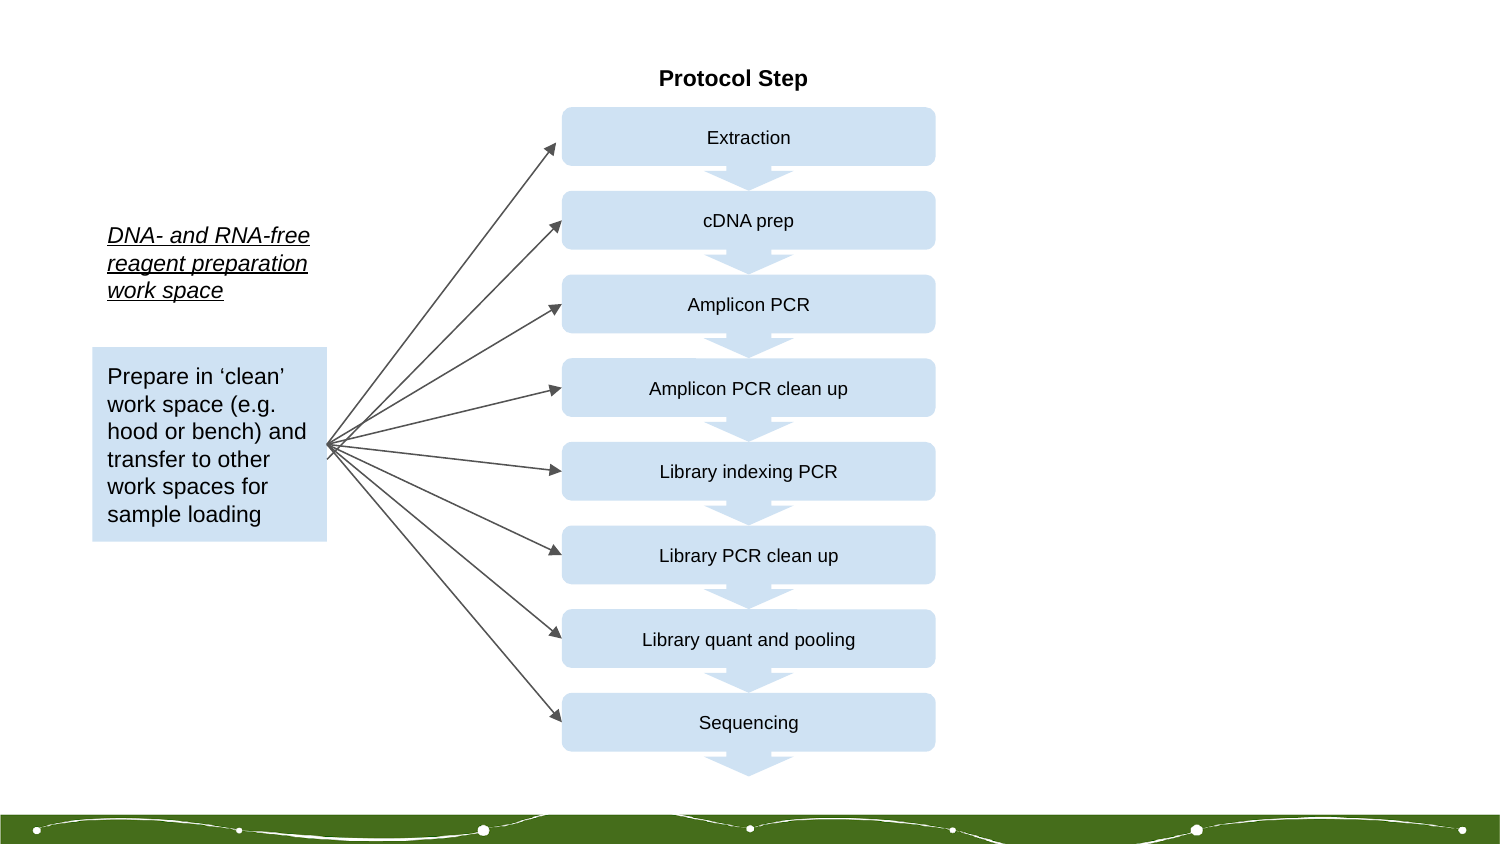

Protocol Step
Extraction

cDNA prep

Amplicon PCR

Amplicon PCR clean up

Library indexing PCR

Library PCR clean up

Library quant and pooling

Sequencing

DNA- and RNA-free reagent preparation work space
Prepare in ‘clean’ work space (e.g. hood or bench) and transfer to other work spaces for sample loading